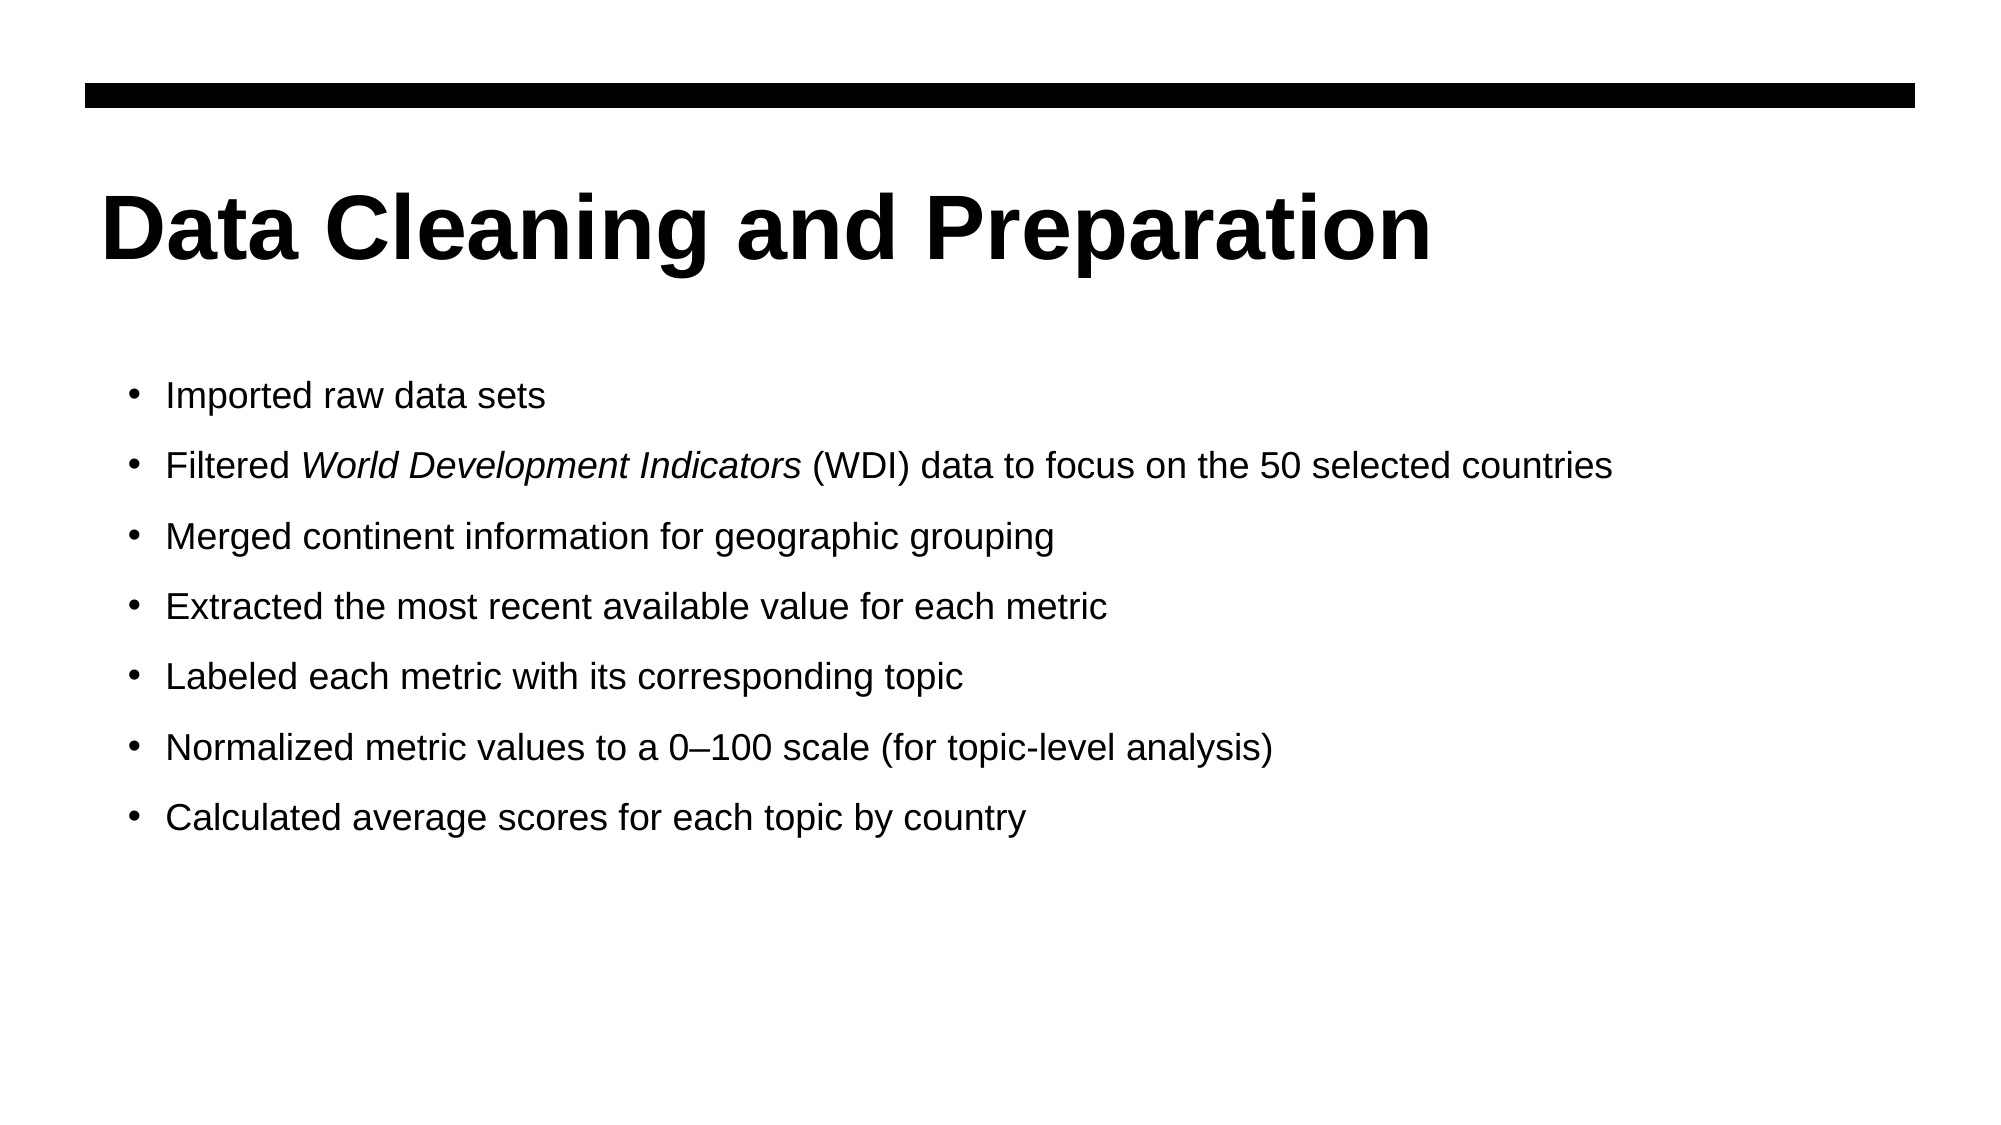

# Data Cleaning and Preparation
Imported raw data sets
Filtered World Development Indicators (WDI) data to focus on the 50 selected countries
Merged continent information for geographic grouping
Extracted the most recent available value for each metric
Labeled each metric with its corresponding topic
Normalized metric values to a 0–100 scale (for topic-level analysis)
Calculated average scores for each topic by country